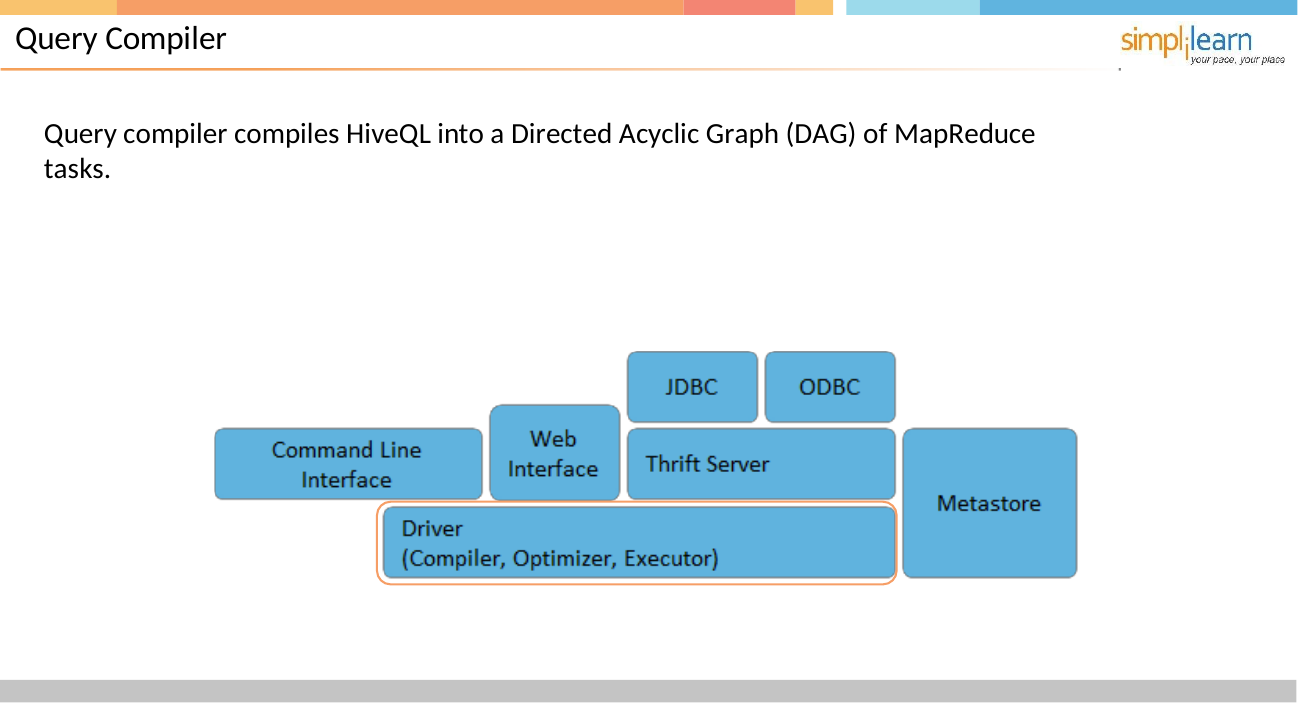

# Query Compiler

Query compiler compiles HiveQL into a Directed Acyclic Graph (DAG) of MapReduce tasks.